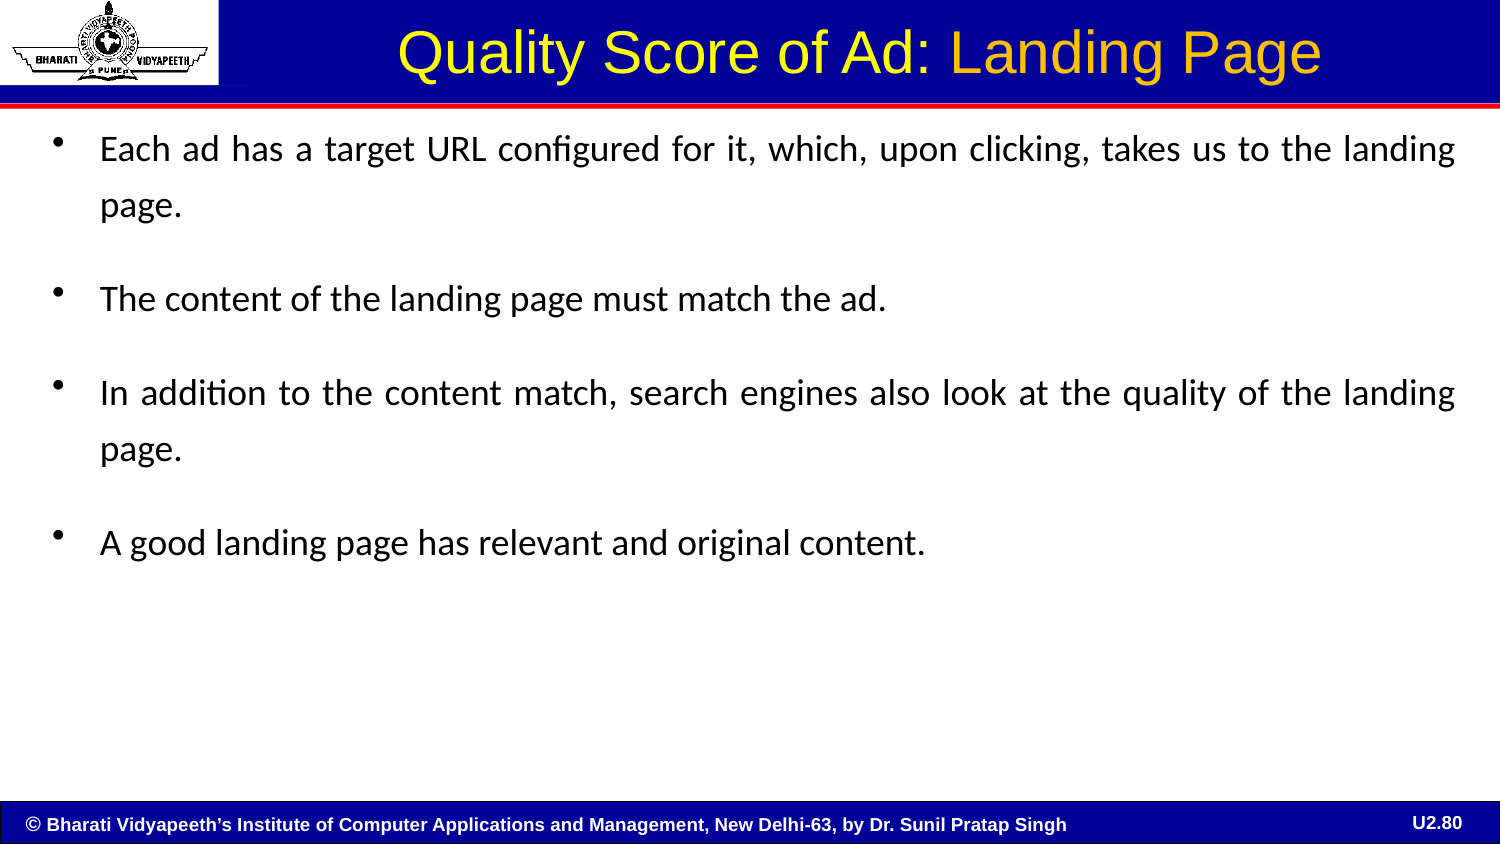

# Quality Score of Ad: Landing Page
Each ad has a target URL configured for it, which, upon clicking, takes us to the landing page.
The content of the landing page must match the ad.
In addition to the content match, search engines also look at the quality of the landing page.
A good landing page has relevant and original content.